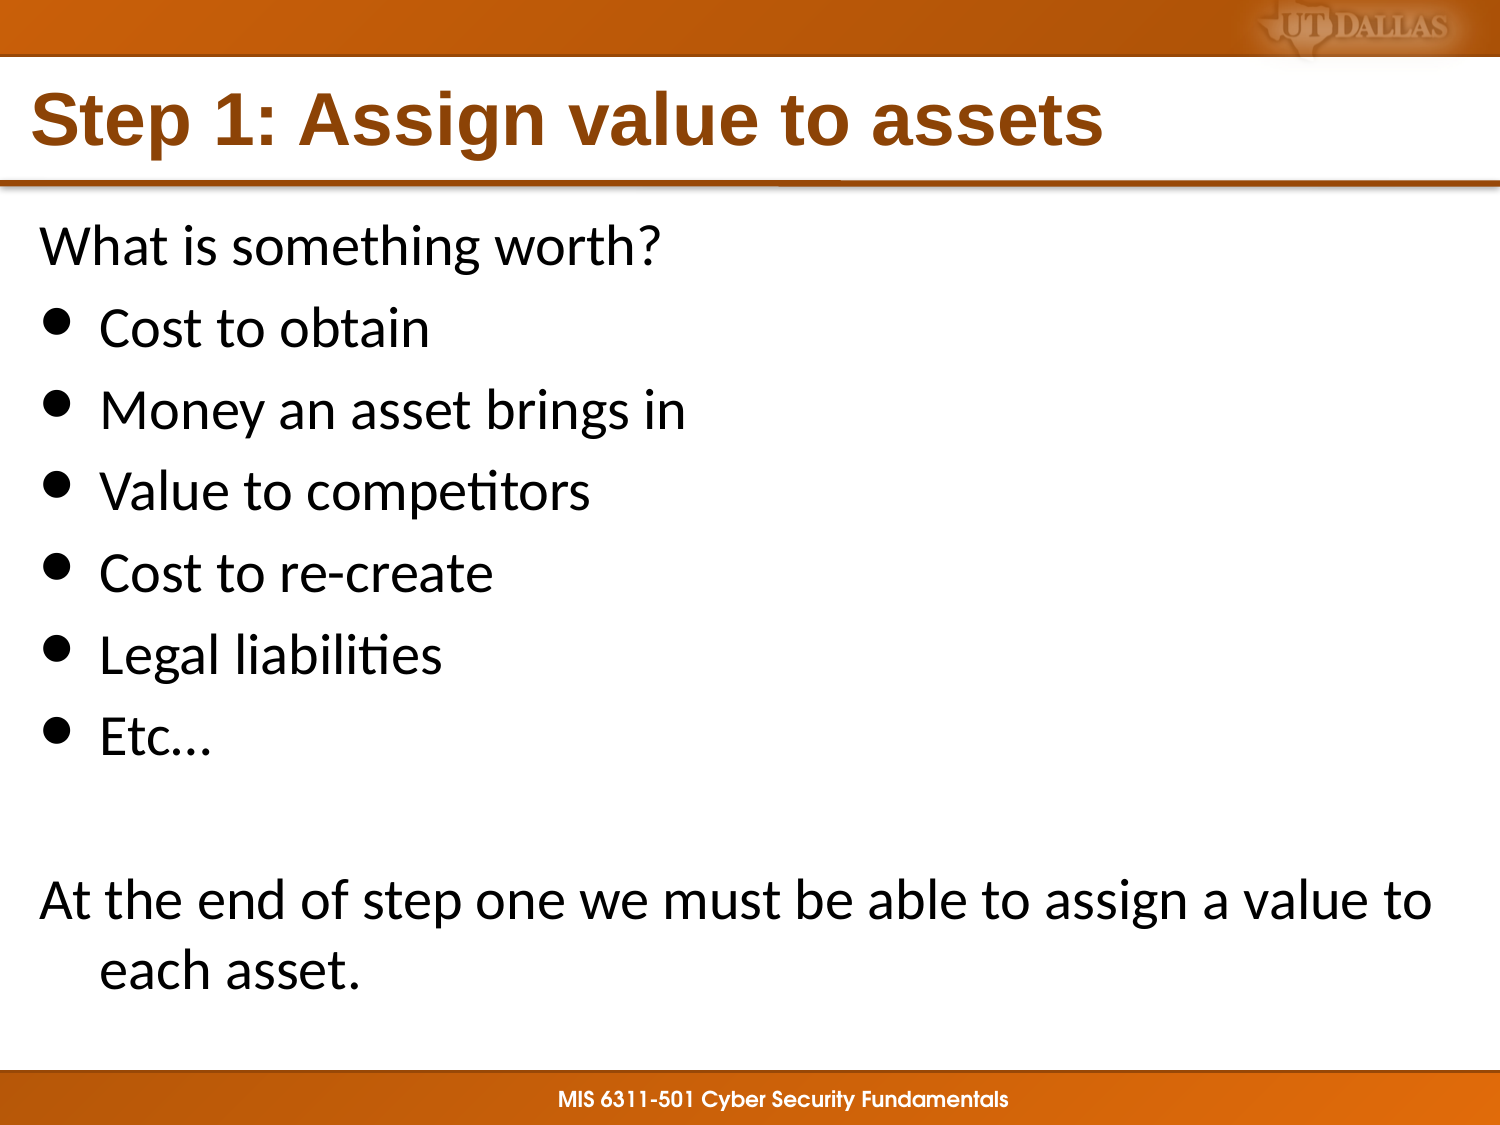

# Step 1: Assign value to assets
What is something worth?
Cost to obtain
Money an asset brings in
Value to competitors
Cost to re-create
Legal liabilities
Etc…

At the end of step one we must be able to assign a value to each asset.